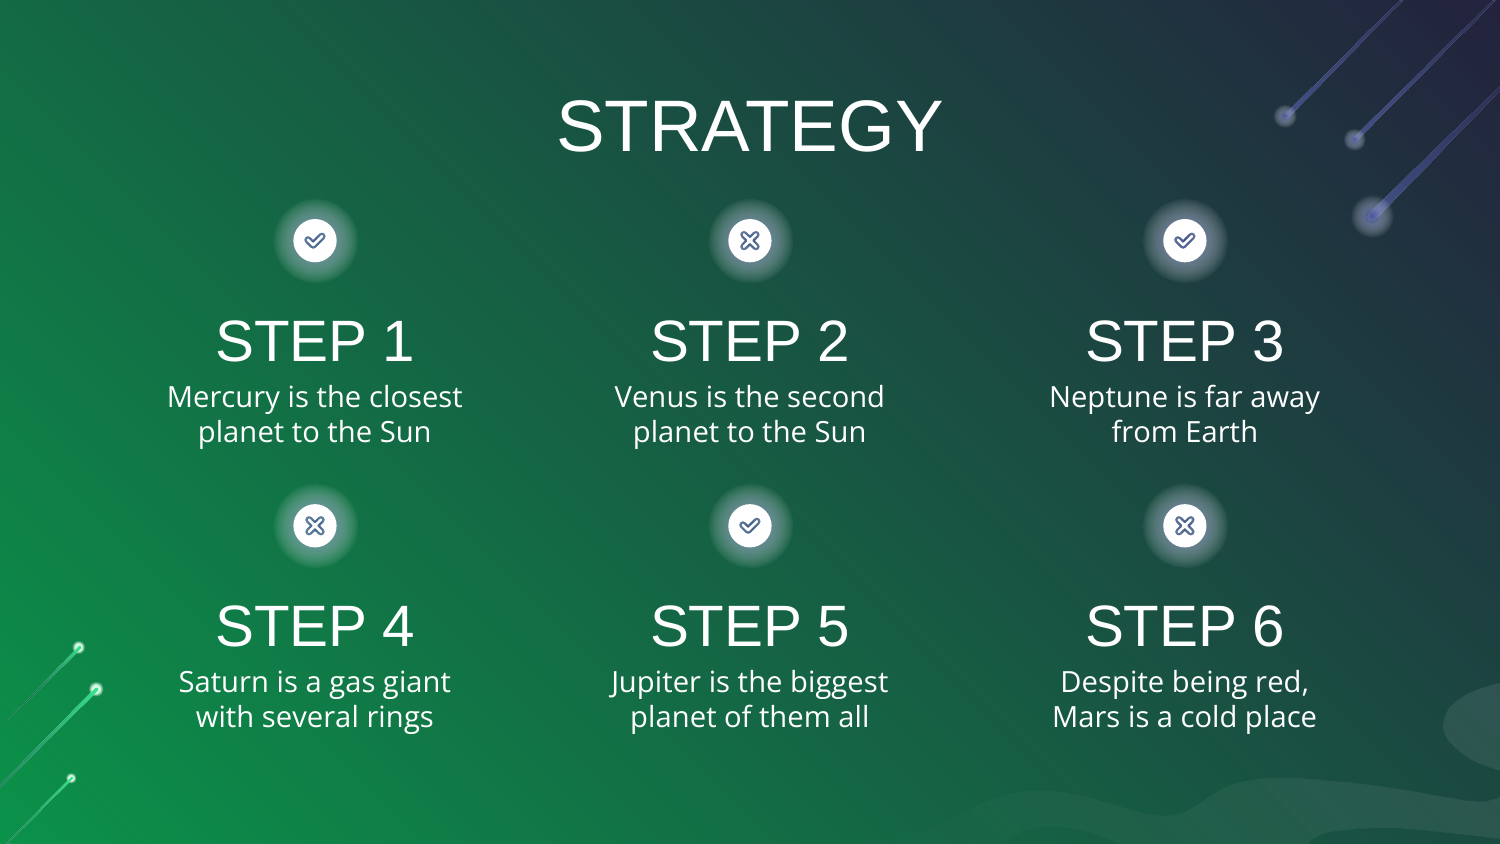

# STRATEGY

STEP 1
STEP 2
STEP 3
Mercury is the closest planet to the Sun
Venus is the second planet to the Sun
Neptune is far away from Earth

STEP 4
STEP 5
STEP 6
Saturn is a gas giant with several rings
Jupiter is the biggest planet of them all
Despite being red, Mars is a cold place